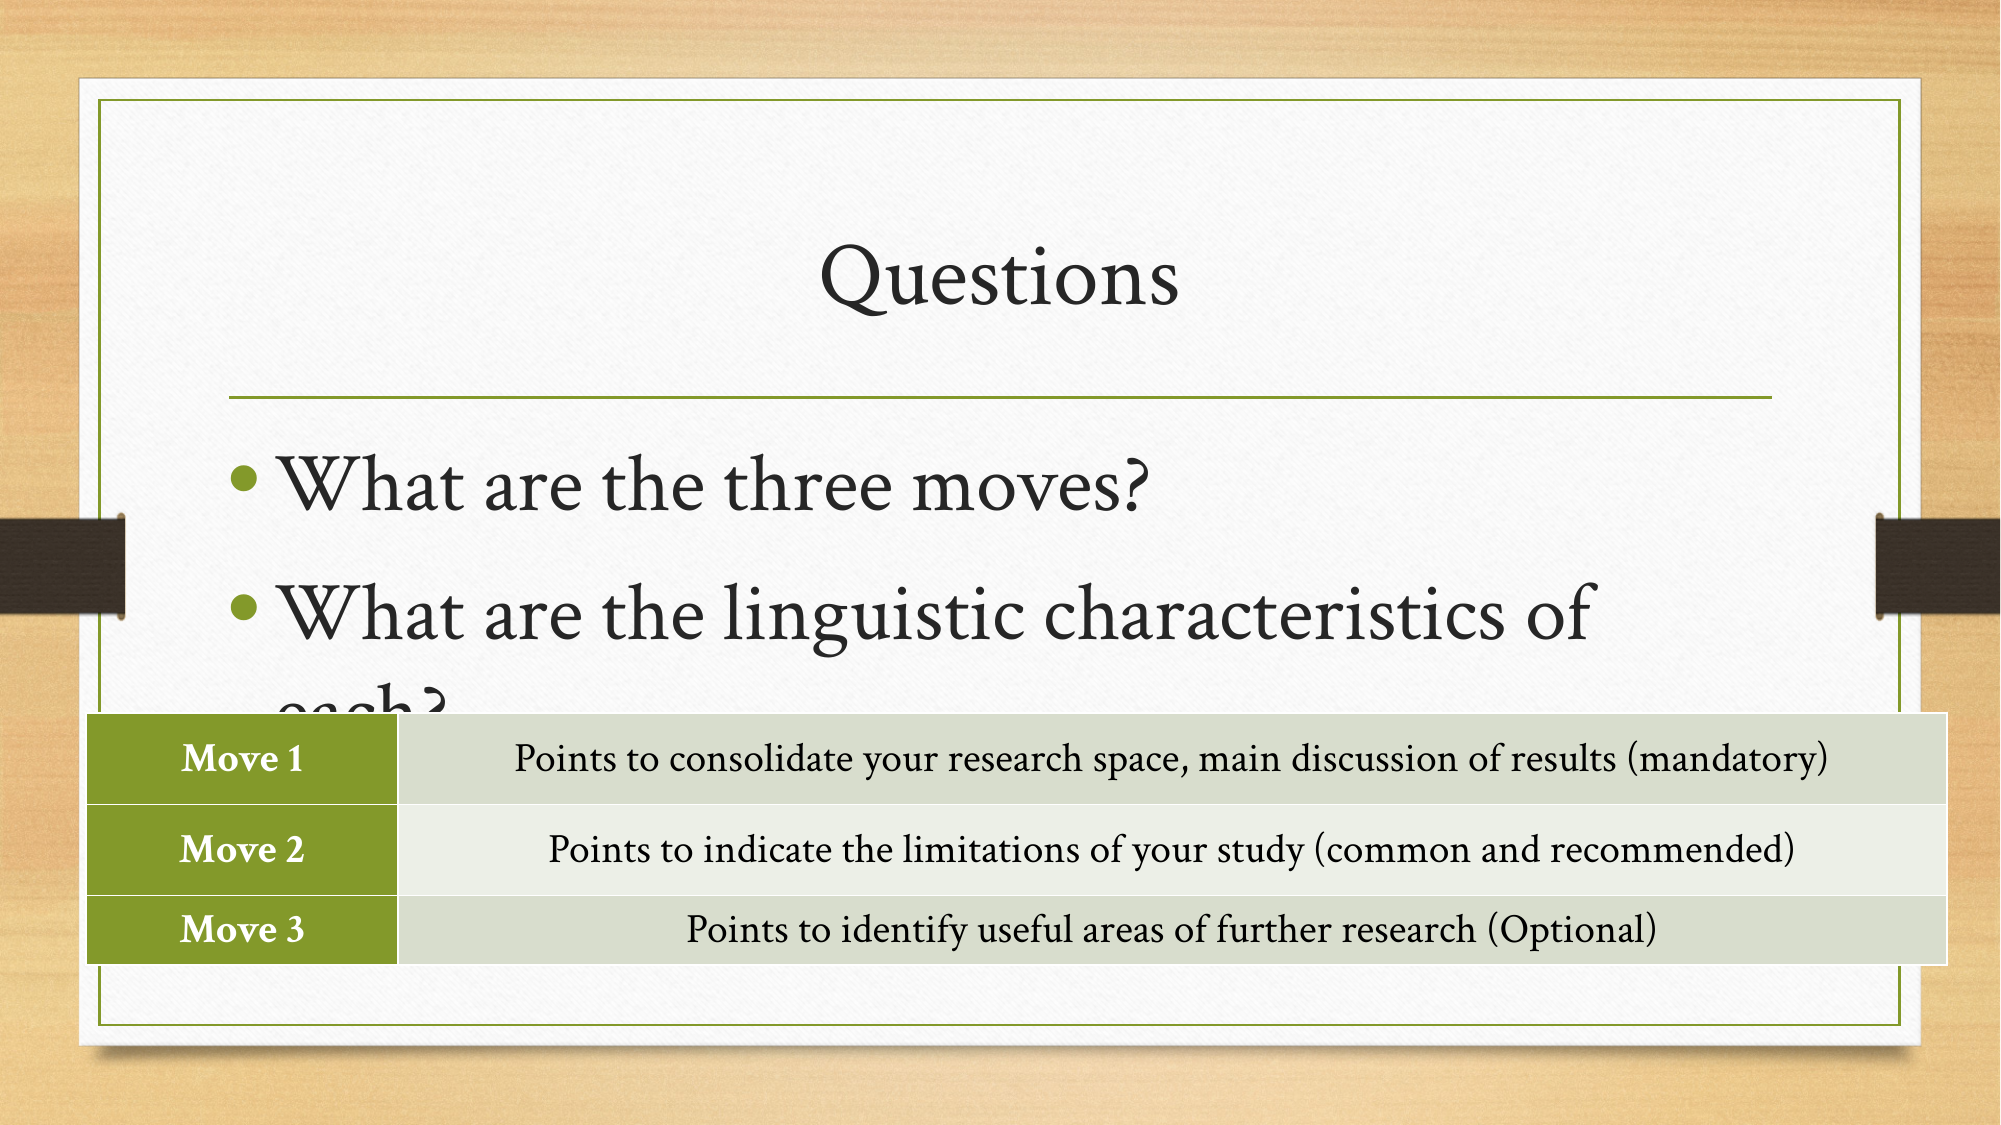

# Questions
What are the three moves?
What are the linguistic characteristics of each?
| Move 1 | Points to consolidate your research space, main discussion of results (mandatory) |
| --- | --- |
| Move 2 | Points to indicate the limitations of your study (common and recommended) |
| Move 3 | Points to identify useful areas of further research (Optional) |